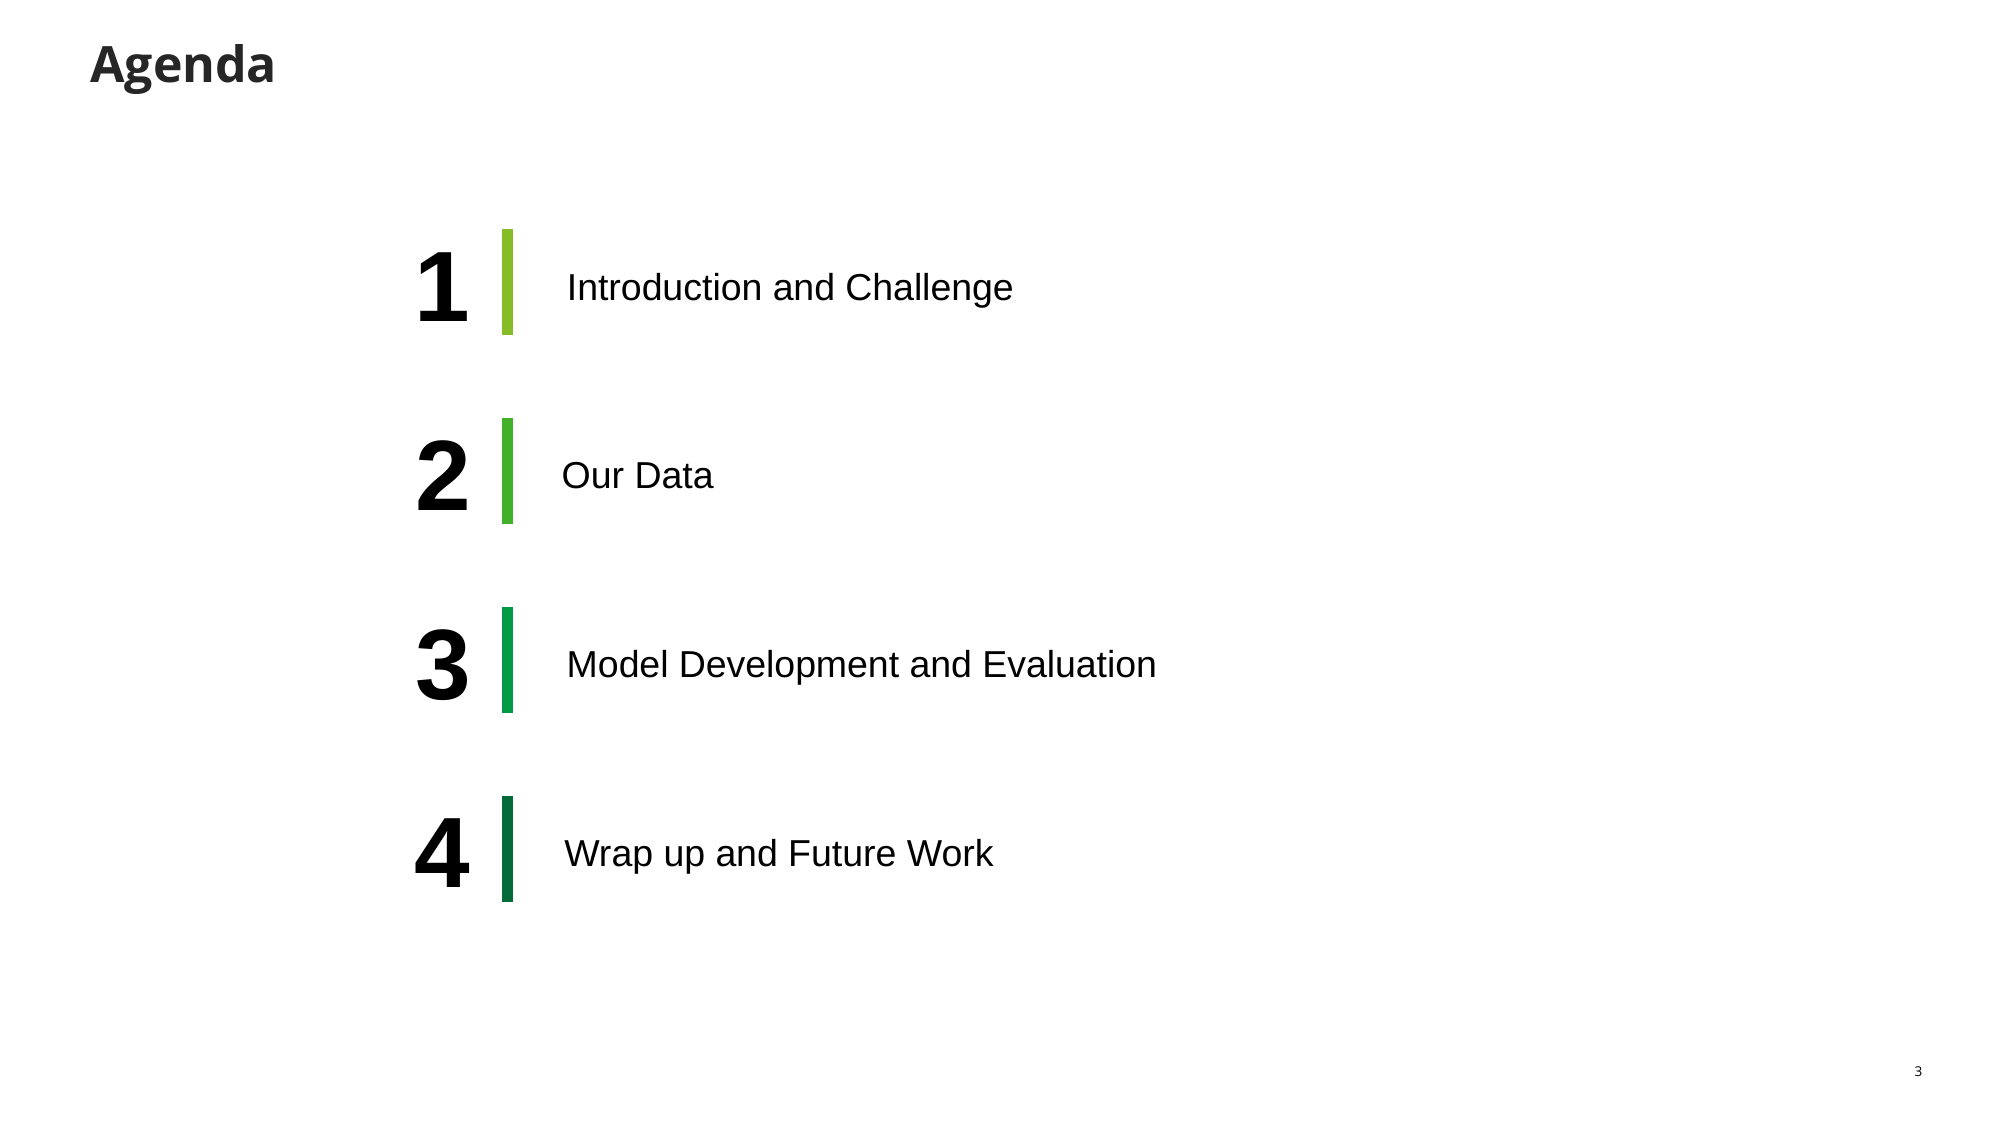

# Agenda
1
Introduction and Challenge
2
Our Data
3
Model Development and Evaluation
4
Wrap up and Future Work